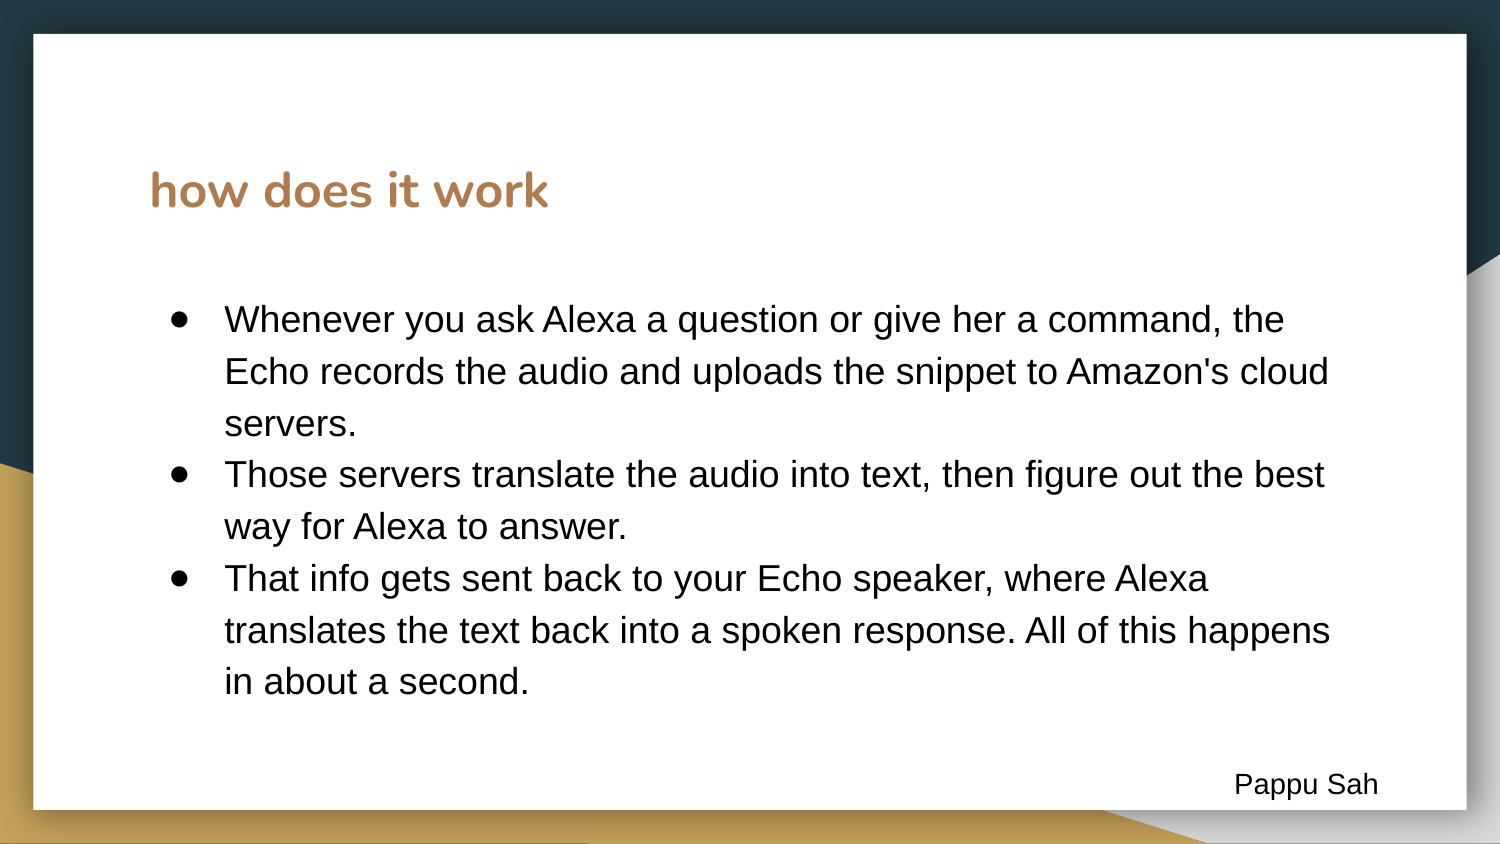

# how does it work

Whenever you ask Alexa a question or give her a command, the Echo records the audio and uploads the snippet to Amazon's cloud servers.
Those servers translate the audio into text, then figure out the best way for Alexa to answer.
That info gets sent back to your Echo speaker, where Alexa translates the text back into a spoken response. All of this happens in about a second.
Pappu Sah